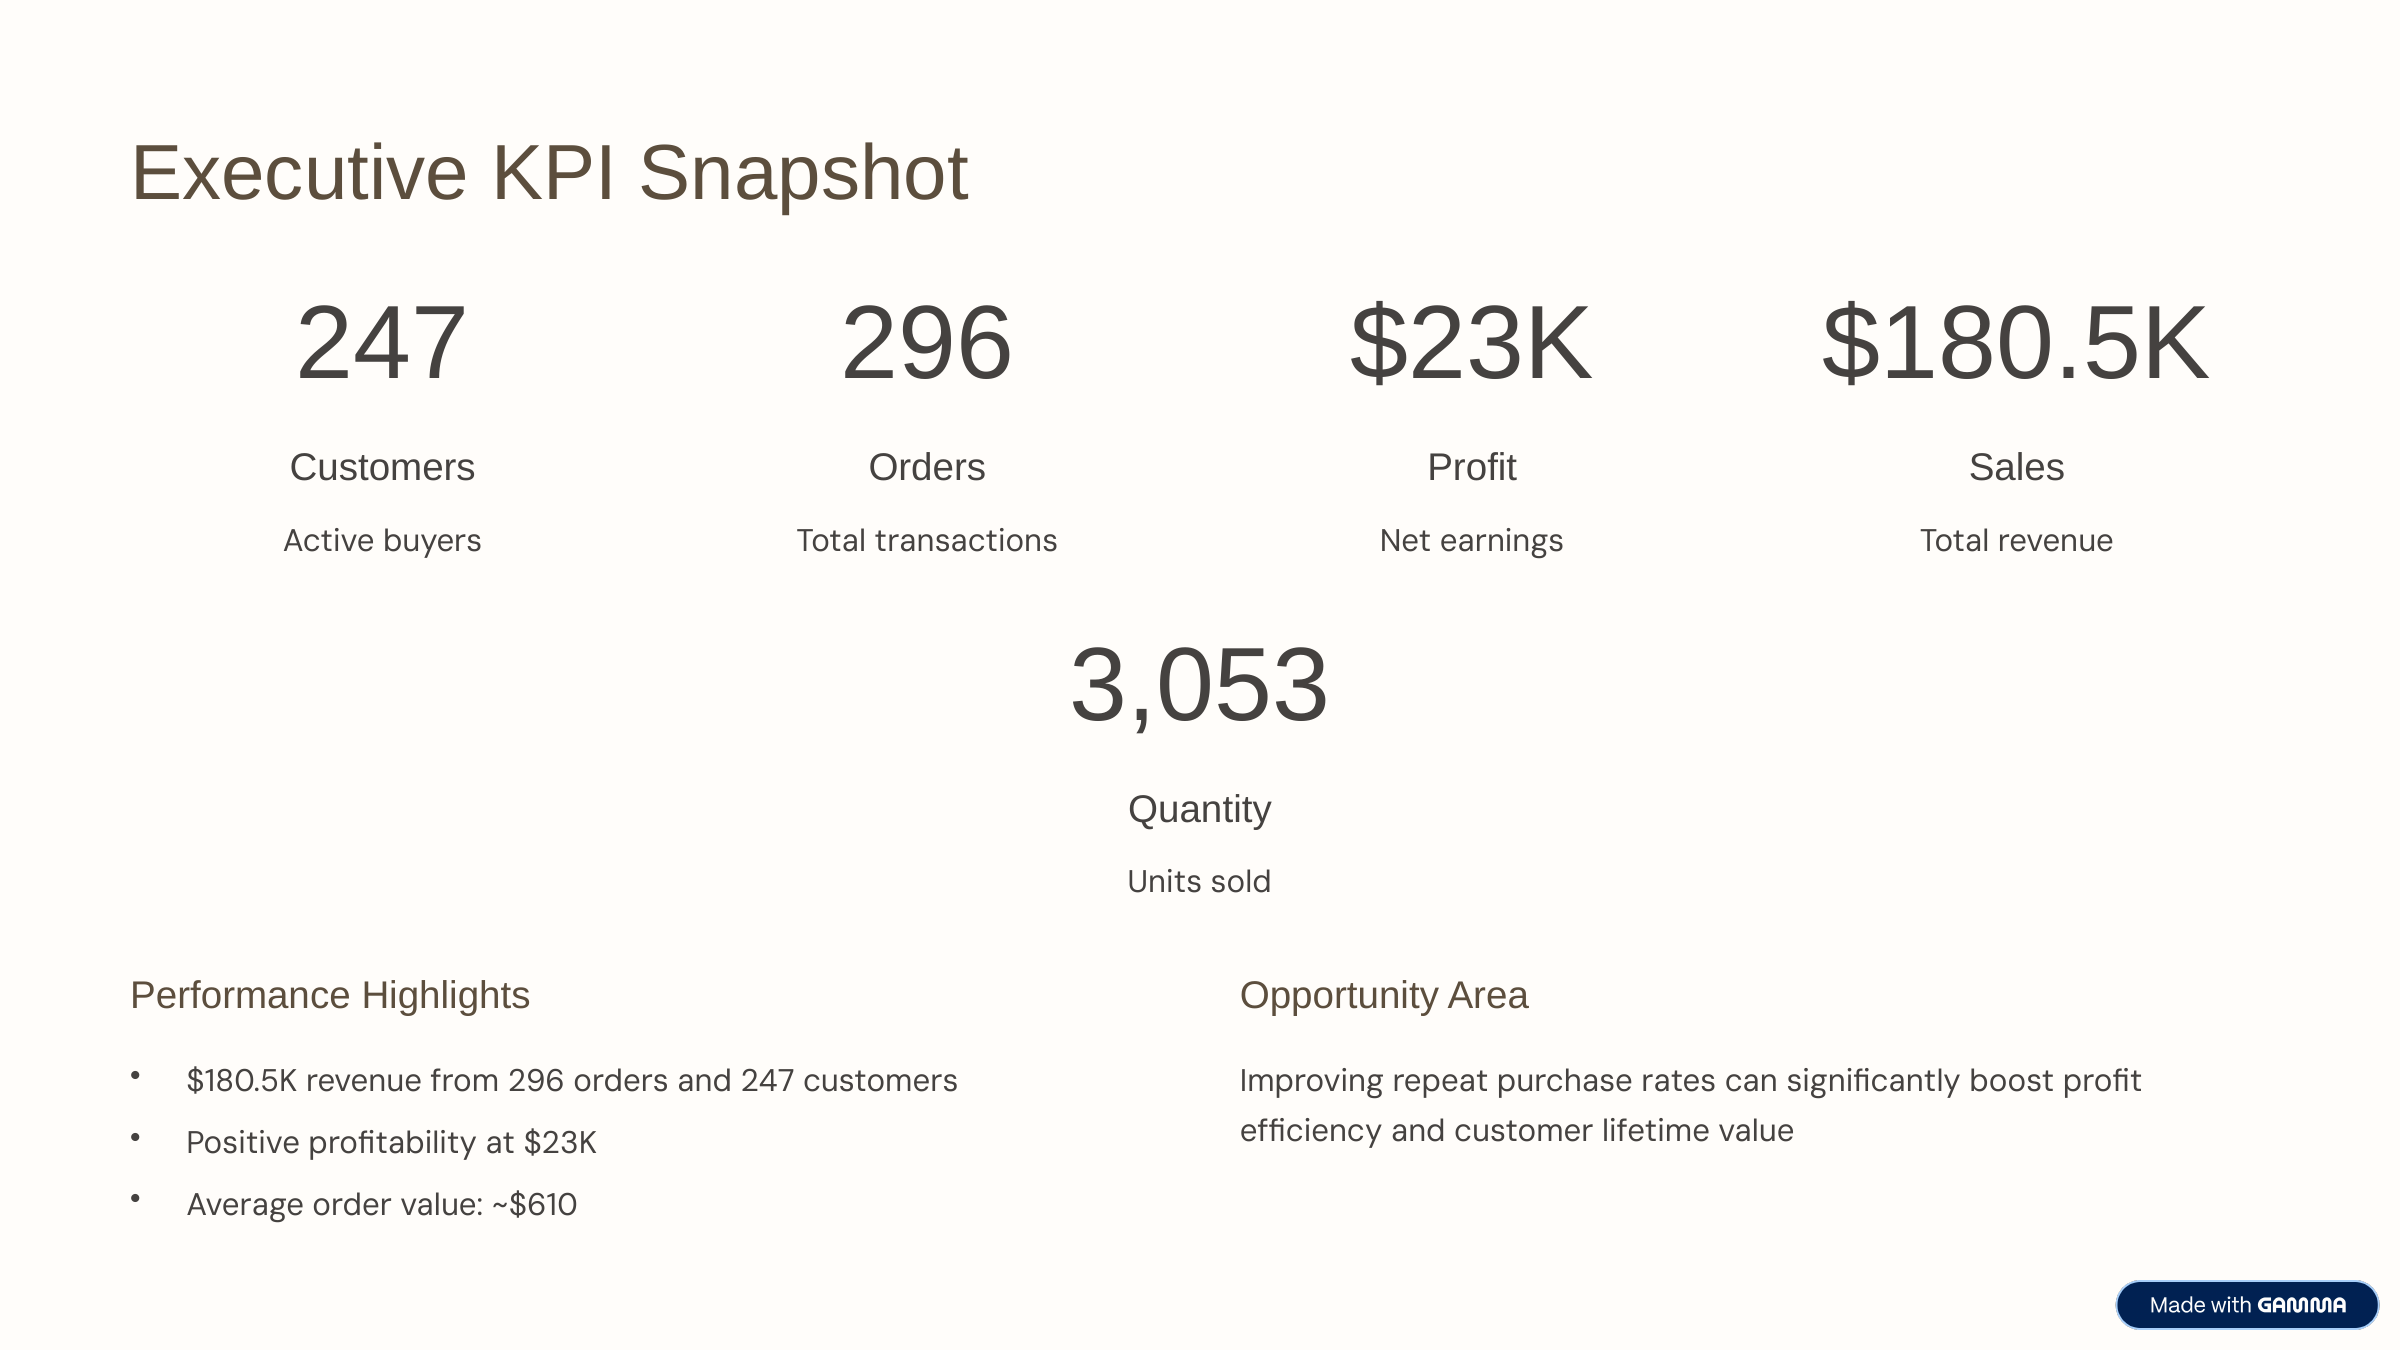

Executive KPI Snapshot
247
296
$23K
$180.5K
Customers
Orders
Profit
Sales
Active buyers
Total transactions
Net earnings
Total revenue
3,053
Quantity
Units sold
Performance Highlights
Opportunity Area
$180.5K revenue from 296 orders and 247 customers
Improving repeat purchase rates can significantly boost profit efficiency and customer lifetime value
Positive profitability at $23K
Average order value: ~$610